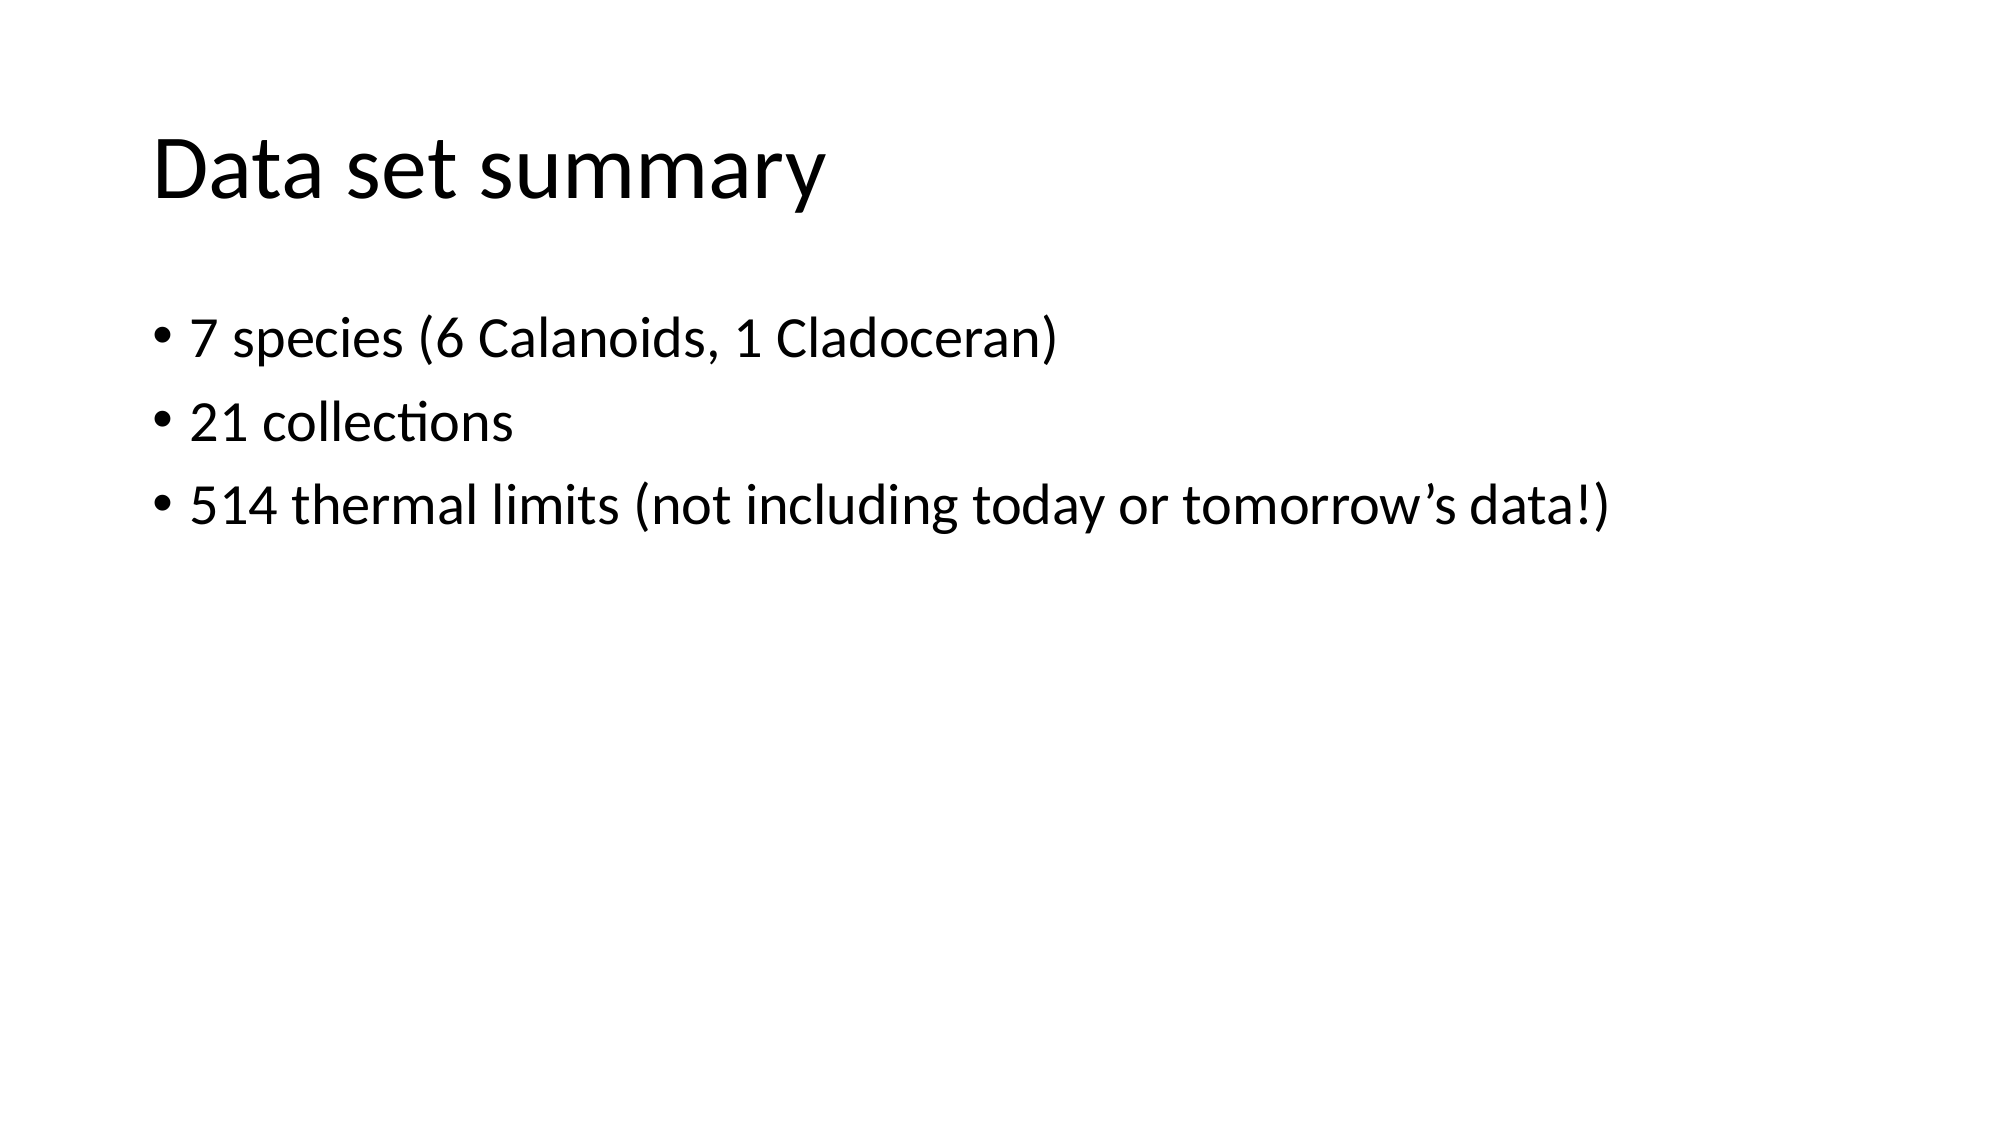

# Data set summary
7 species (6 Calanoids, 1 Cladoceran)
21 collections
514 thermal limits (not including today or tomorrow’s data!)